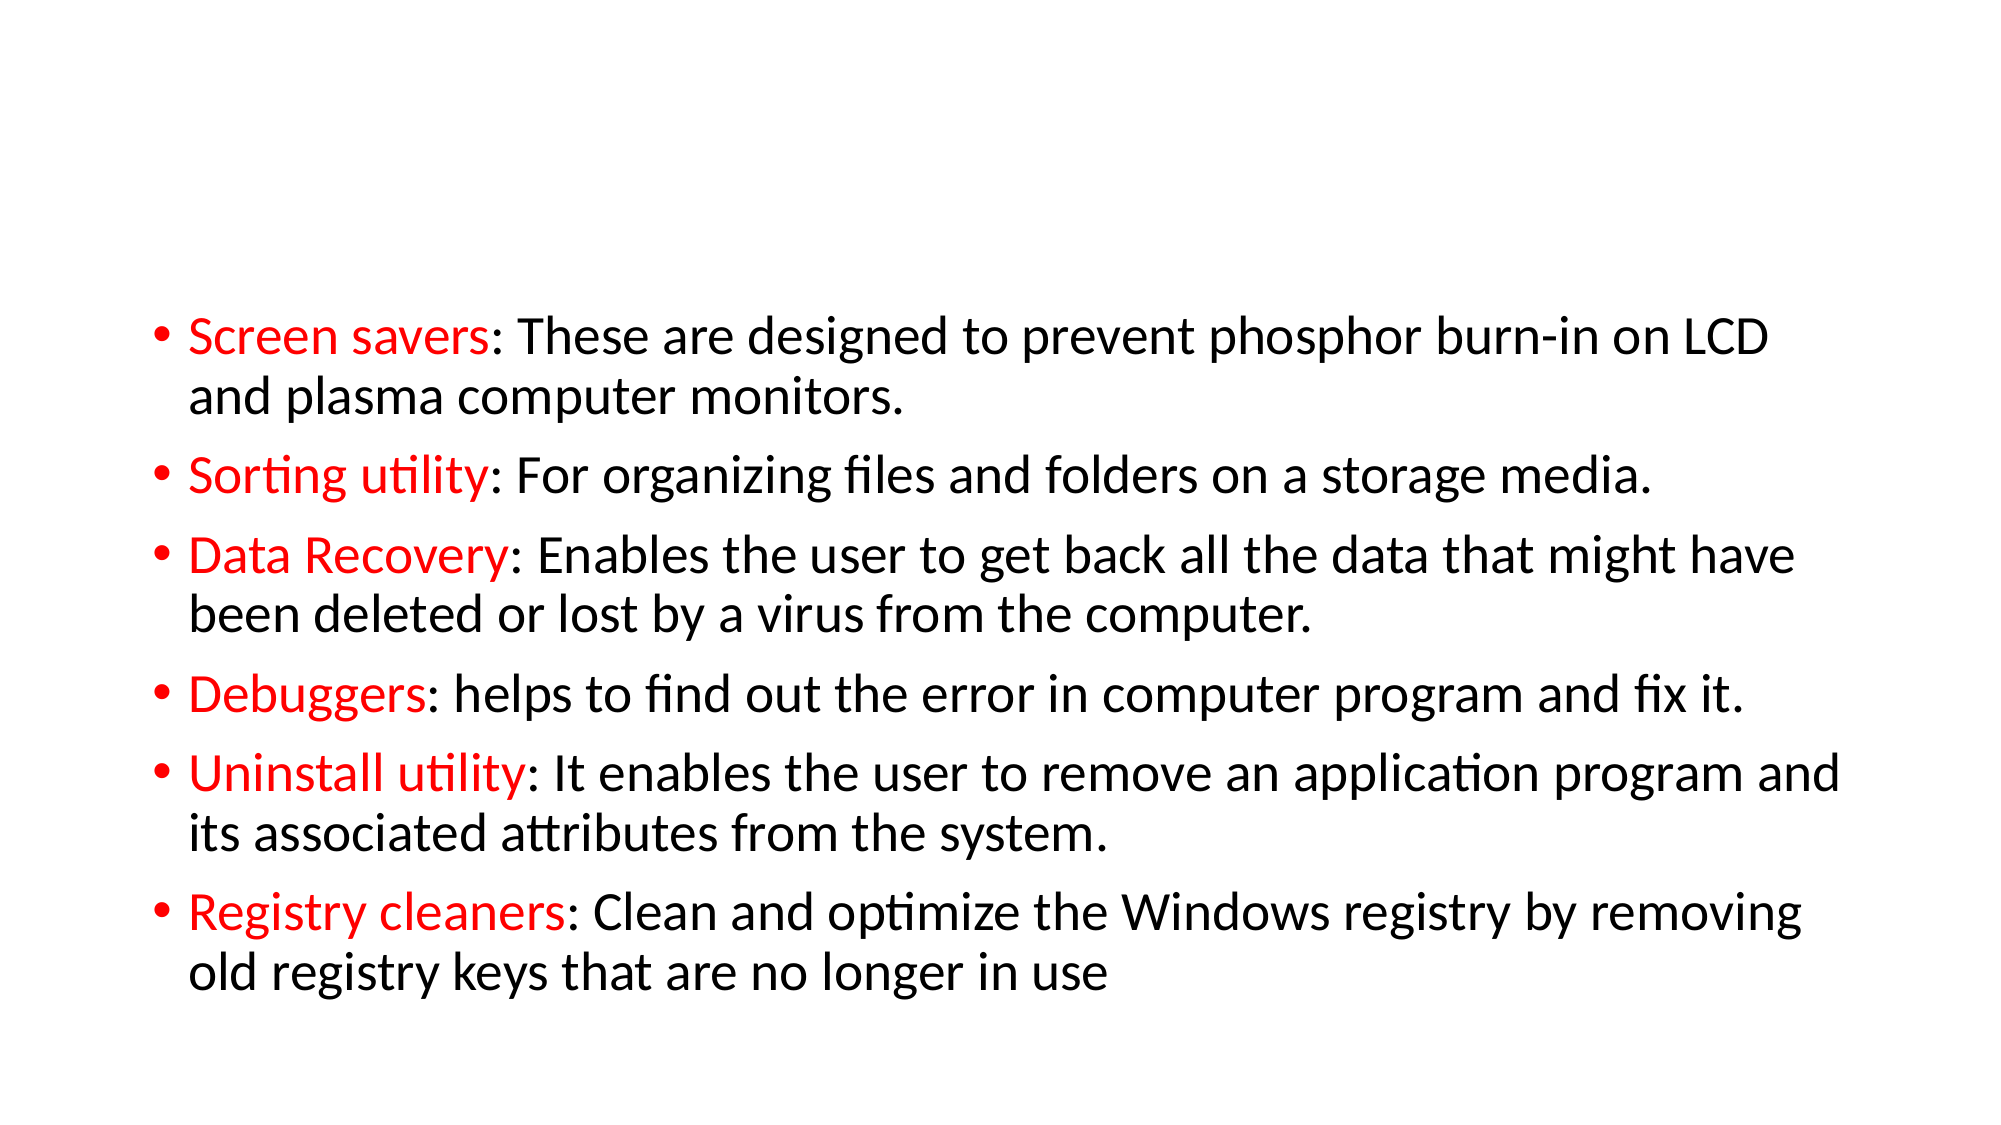

#
Screen savers: These are designed to prevent phosphor burn-in on LCD and plasma computer monitors.
Sorting utility: For organizing files and folders on a storage media.
Data Recovery: Enables the user to get back all the data that might have been deleted or lost by a virus from the computer.
Debuggers: helps to find out the error in computer program and fix it.
Uninstall utility: It enables the user to remove an application program and its associated attributes from the system.
Registry cleaners: Clean and optimize the Windows registry by removing old registry keys that are no longer in use